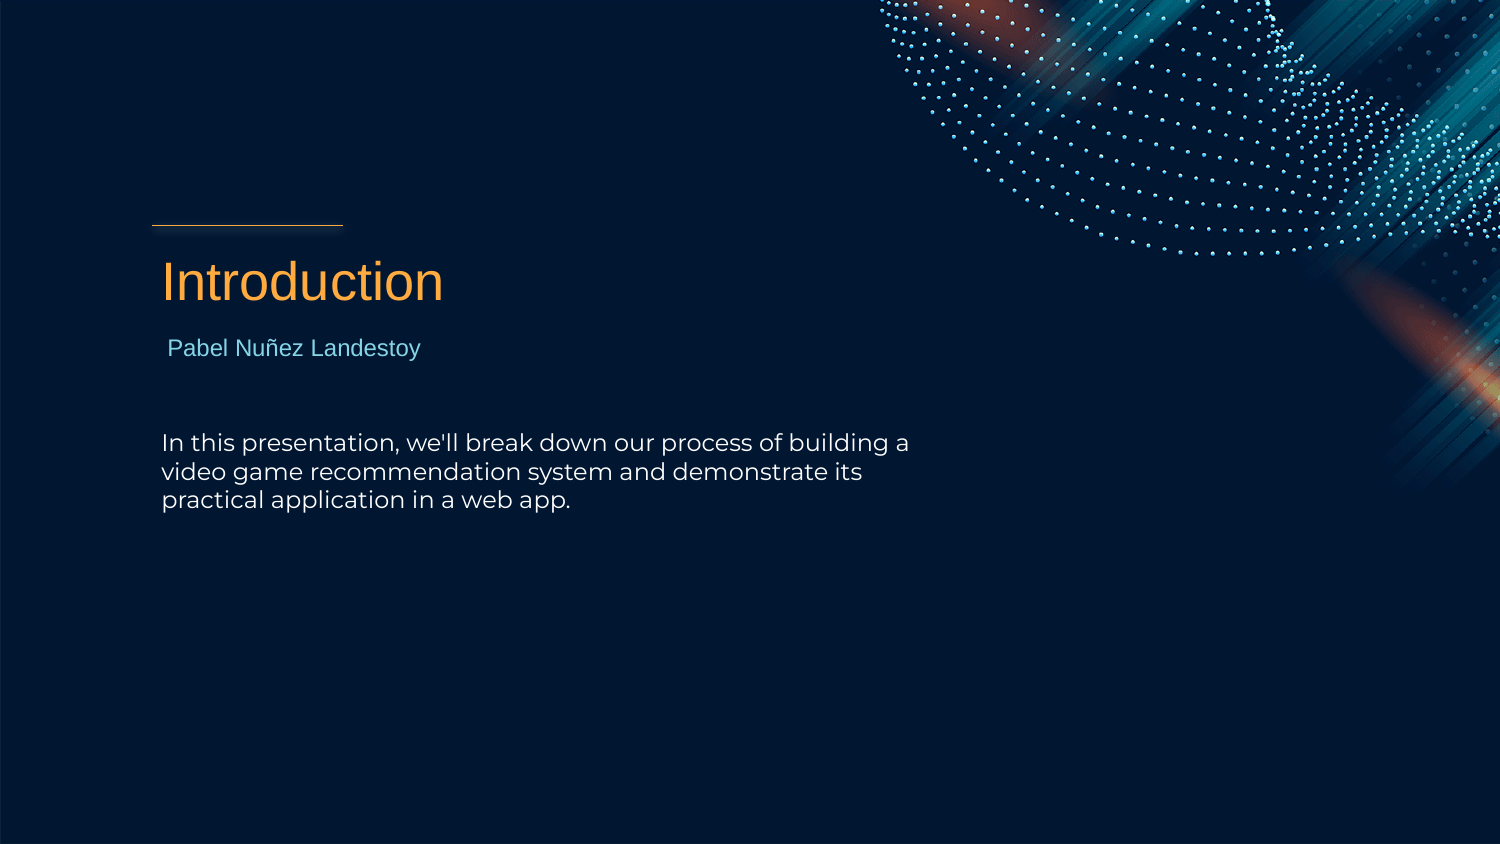

# Introduction
Pabel Nuñez Landestoy
In this presentation, we'll break down our process of building a video game recommendation system and demonstrate its practical application in a web app.